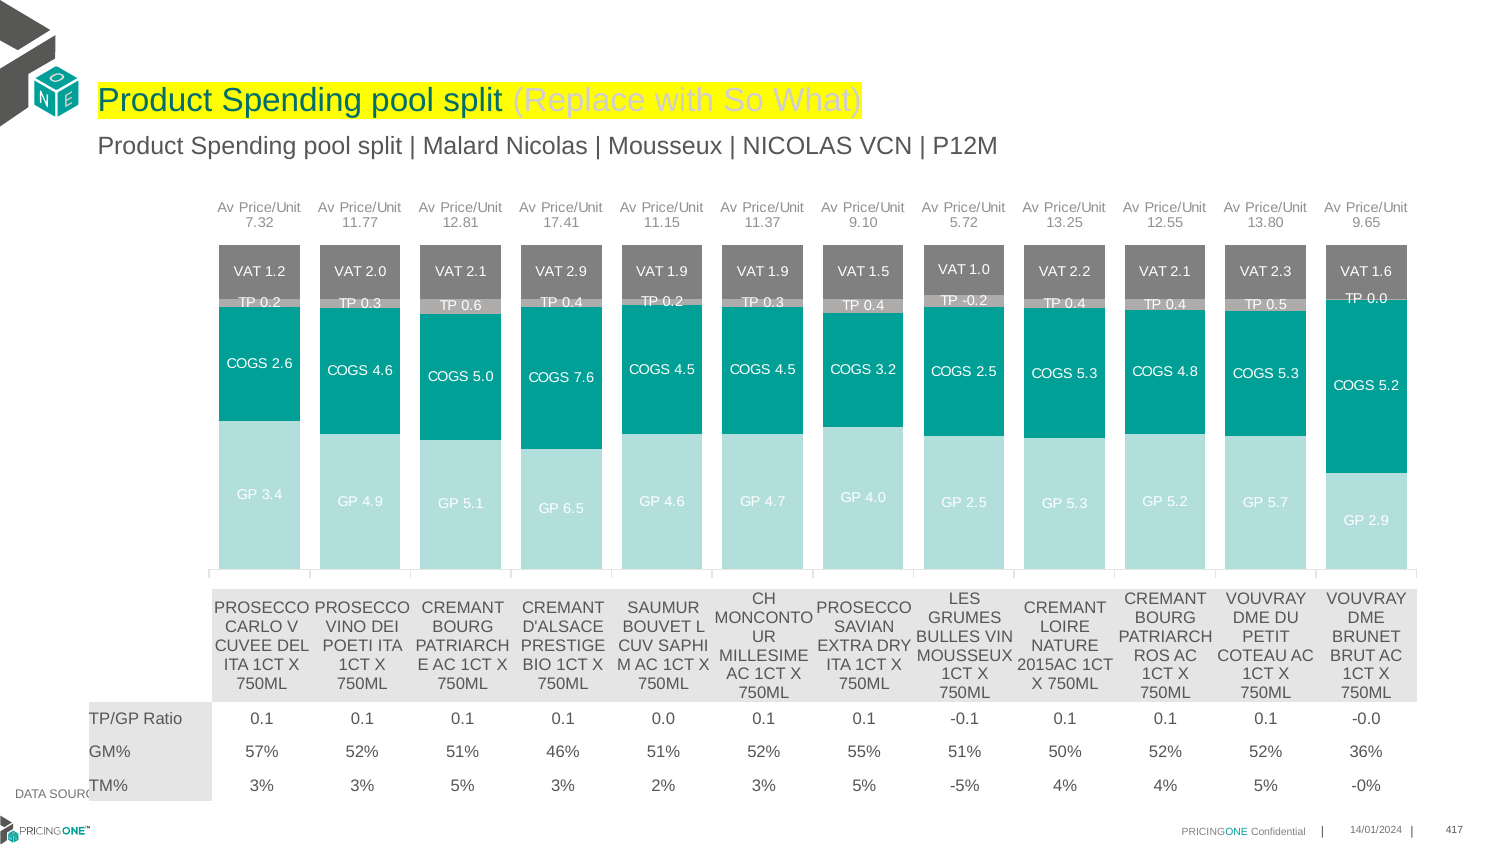

# Product Spending pool split (Replace with So What)
Product Spending pool split | Malard Nicolas | Mousseux | NICOLAS VCN | P12M

### Chart

| Category | GP | COGS | TP | VAT |
|---|---|---|---|---|
| Av Price/Unit 7.32 | 3.354631307842182 | 2.578015781782757 | 0.17102233723006943 | 1.2207338853710015 |
| Av Price/Unit 11.77 | 4.899918913072867 | 4.577401122076517 | 0.33319431300977875 | 1.9621017529629117 |
| Av Price/Unit 12.81 | 5.1212597684515195 | 4.974106657018813 | 0.5759584177520516 | 2.134273999035214 |
| Av Price/Unit 17.41 | 6.477318119536972 | 7.619035010630758 | 0.4132539255059502 | 2.901921411134734 |
| Av Price/Unit 11.15 | 4.63293184 | 4.45553952 | 0.20290445333333373 | 1.8582666666666656 |
| Av Price/Unit 11.37 | 4.747891562819203 | 4.458860878447395 | 0.2719673408239718 | 1.8957439564181133 |
| Av Price/Unit 9.10 | 3.9932482838283825 | 3.206251518151815 | 0.3824583938393822 | 1.516391639163918 |
| Av Price/Unit 5.72 | 2.548349262277032 | 2.451650737722968 | -0.2314101152462742 | 0.9537179769507448 |
| Av Price/Unit 13.25 | 5.342221782178218 | 5.307330693069308 | 0.38813254754047044 | 2.2075278956467064 |
| Av Price/Unit 12.55 | 5.217416315049227 | 4.809517158931084 | 0.4305598843569314 | 2.091498671667447 |
| Av Price/Unit 13.80 | 5.651211840490799 | 5.320477055214724 | 0.5252436196319028 | 2.2993865030674847 |
| Av Price/Unit 9.65 | 2.8755070422535214 | 5.188232621535665 | -0.019668786915037373 | 1.6088141753748295 |
|  | PROSECCO CARLO V CUVEE DEL ITA 1CT X 750ML | PROSECCO VINO DEI POETI ITA 1CT X 750ML | CREMANT BOURG PATRIARCHE AC 1CT X 750ML | CREMANT D'ALSACE PRESTIGE BIO 1CT X 750ML | SAUMUR BOUVET L CUV SAPHI M AC 1CT X 750ML | CH MONCONTOUR MILLESIME AC 1CT X 750ML | PROSECCO SAVIAN EXTRA DRY ITA 1CT X 750ML | LES GRUMES BULLES VIN MOUSSEUX 1CT X 750ML | CREMANT LOIRE NATURE 2015AC 1CT X 750ML | CREMANT BOURG PATRIARCH ROS AC 1CT X 750ML | VOUVRAY DME DU PETIT COTEAU AC 1CT X 750ML | VOUVRAY DME BRUNET BRUT AC 1CT X 750ML |
| --- | --- | --- | --- | --- | --- | --- | --- | --- | --- | --- | --- | --- |
| TP/GP Ratio | 0.1 | 0.1 | 0.1 | 0.1 | 0.0 | 0.1 | 0.1 | -0.1 | 0.1 | 0.1 | 0.1 | -0.0 |
| GM% | 57% | 52% | 51% | 46% | 51% | 52% | 55% | 51% | 50% | 52% | 52% | 36% |
| TM% | 3% | 3% | 5% | 3% | 2% | 3% | 5% | -5% | 4% | 4% | 5% | -0% |
DATA SOURCE: Client P&L

14/01/2024
417